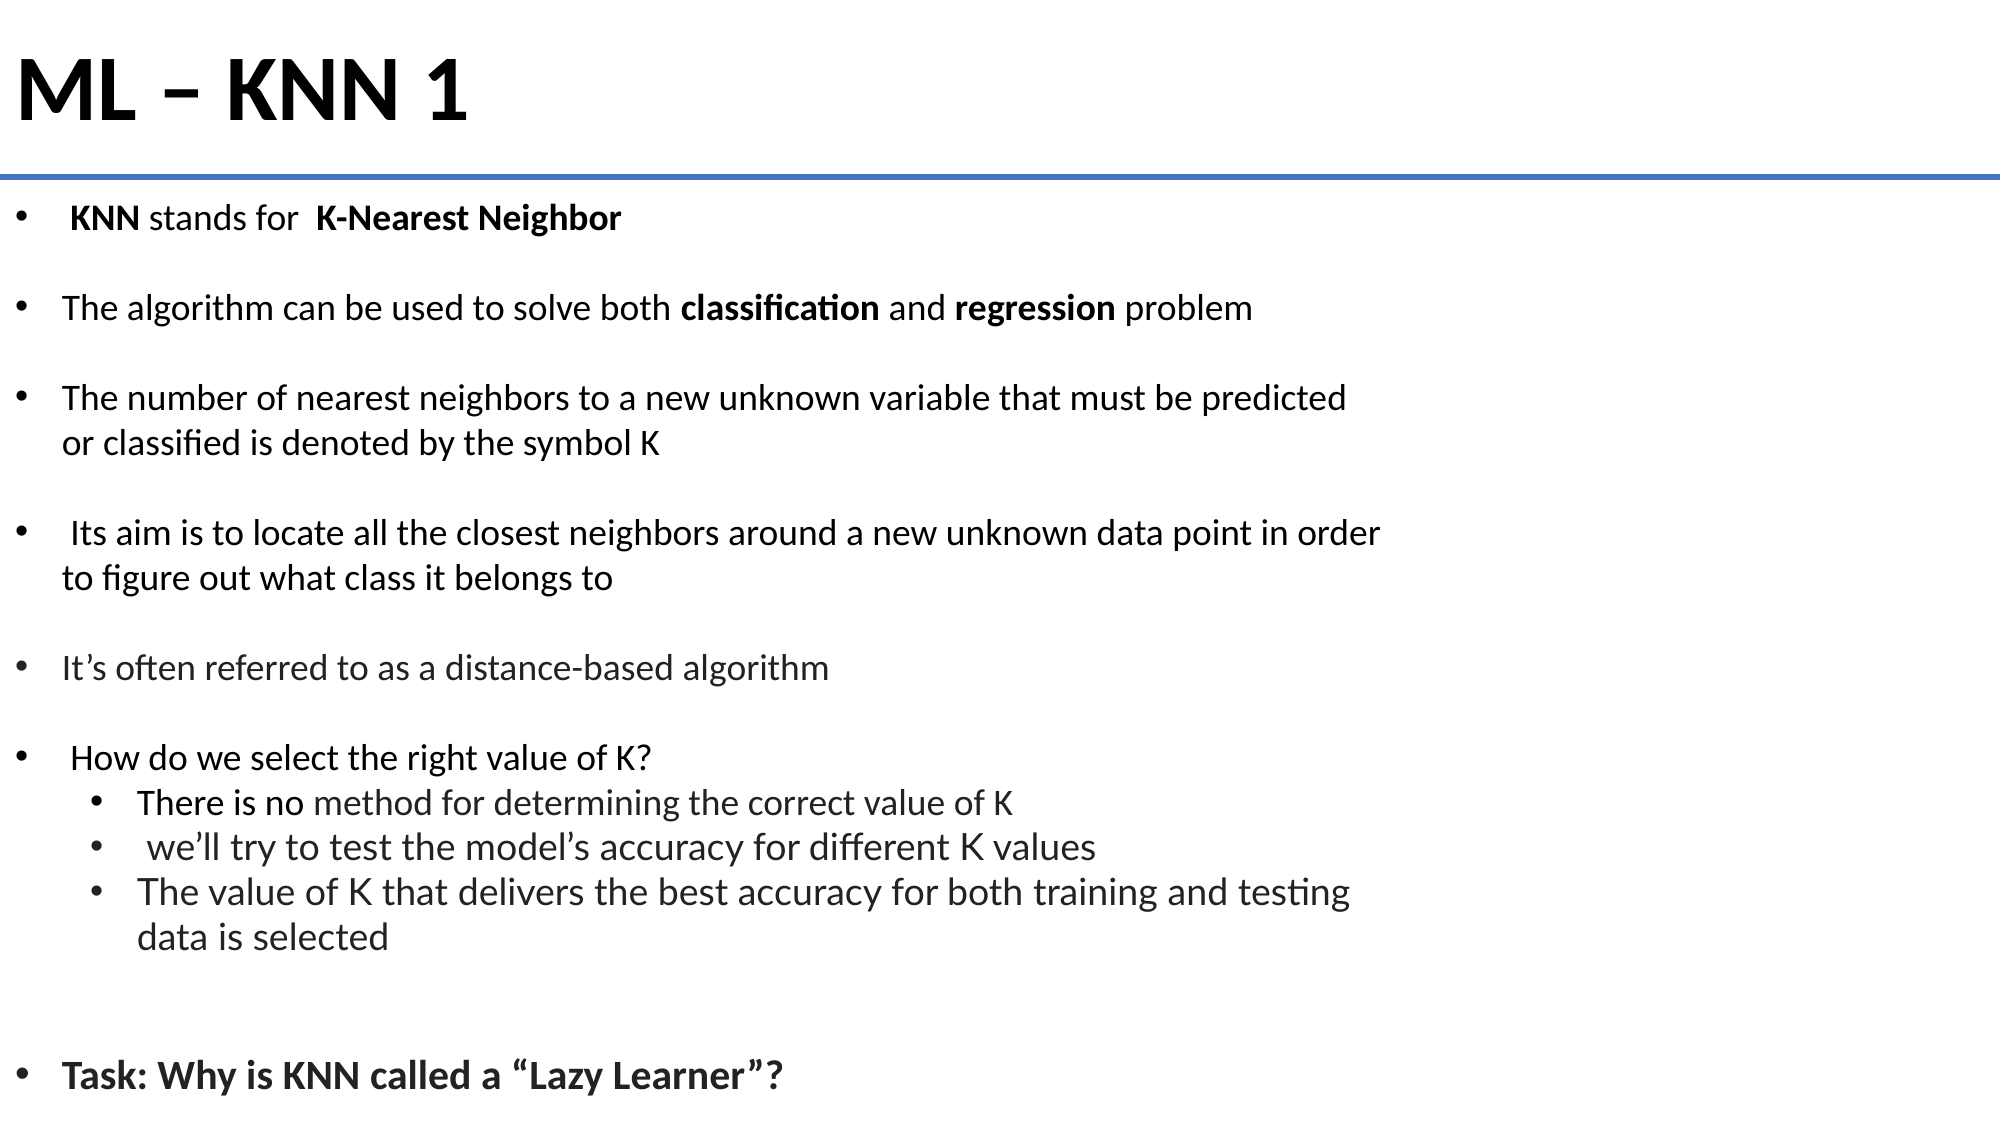

ML – KNN 1
 KNN stands for  K-Nearest Neighbor

The algorithm can be used to solve both classification and regression problem

The number of nearest neighbors to a new unknown variable that must be predicted or classified is denoted by the symbol K

 Its aim is to locate all the closest neighbors around a new unknown data point in order to figure out what class it belongs to

It’s often referred to as a distance-based algorithm

 How do we select the right value of K?
There is no method for determining the correct value of K
 we’ll try to test the model’s accuracy for different K values
The value of K that delivers the best accuracy for both training and testing data is selected

Task: Why is KNN called a “Lazy Learner”?